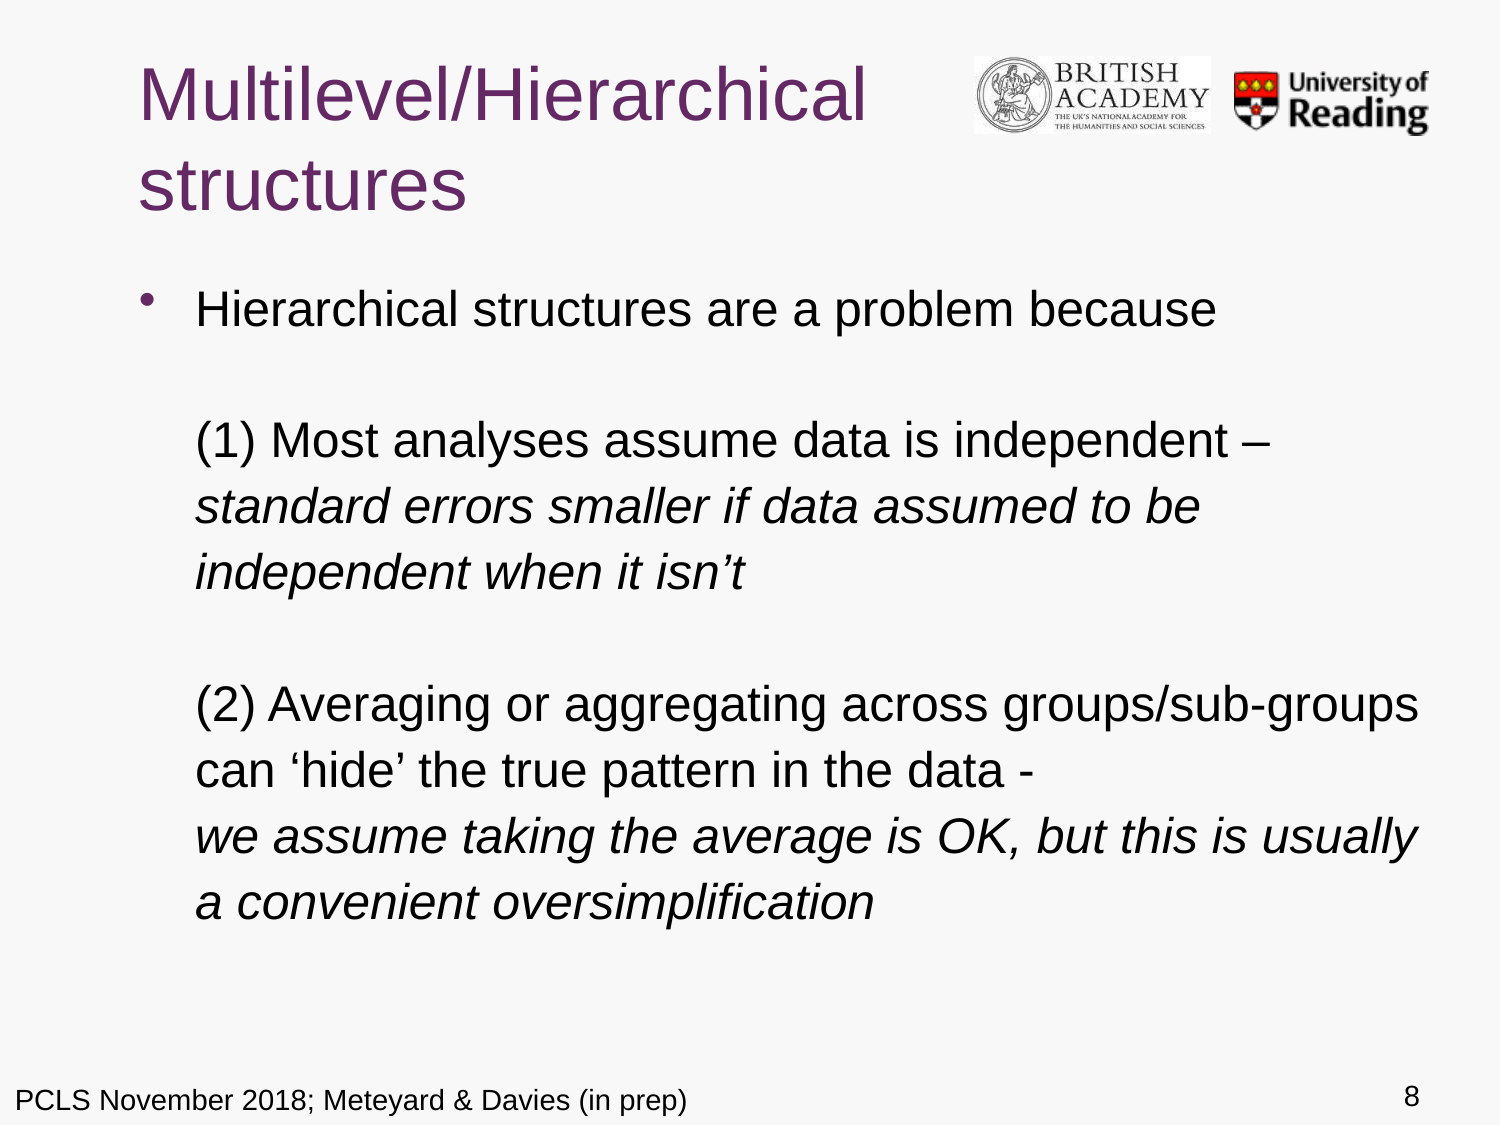

# Multilevel/Hierarchical structures
Hierarchical structures are a problem because
(1) Most analyses assume data is independent – standard errors smaller if data assumed to be independent when it isn’t
(2) Averaging or aggregating across groups/sub-groups can ‘hide’ the true pattern in the data -
we assume taking the average is OK, but this is usually a convenient oversimplification
8